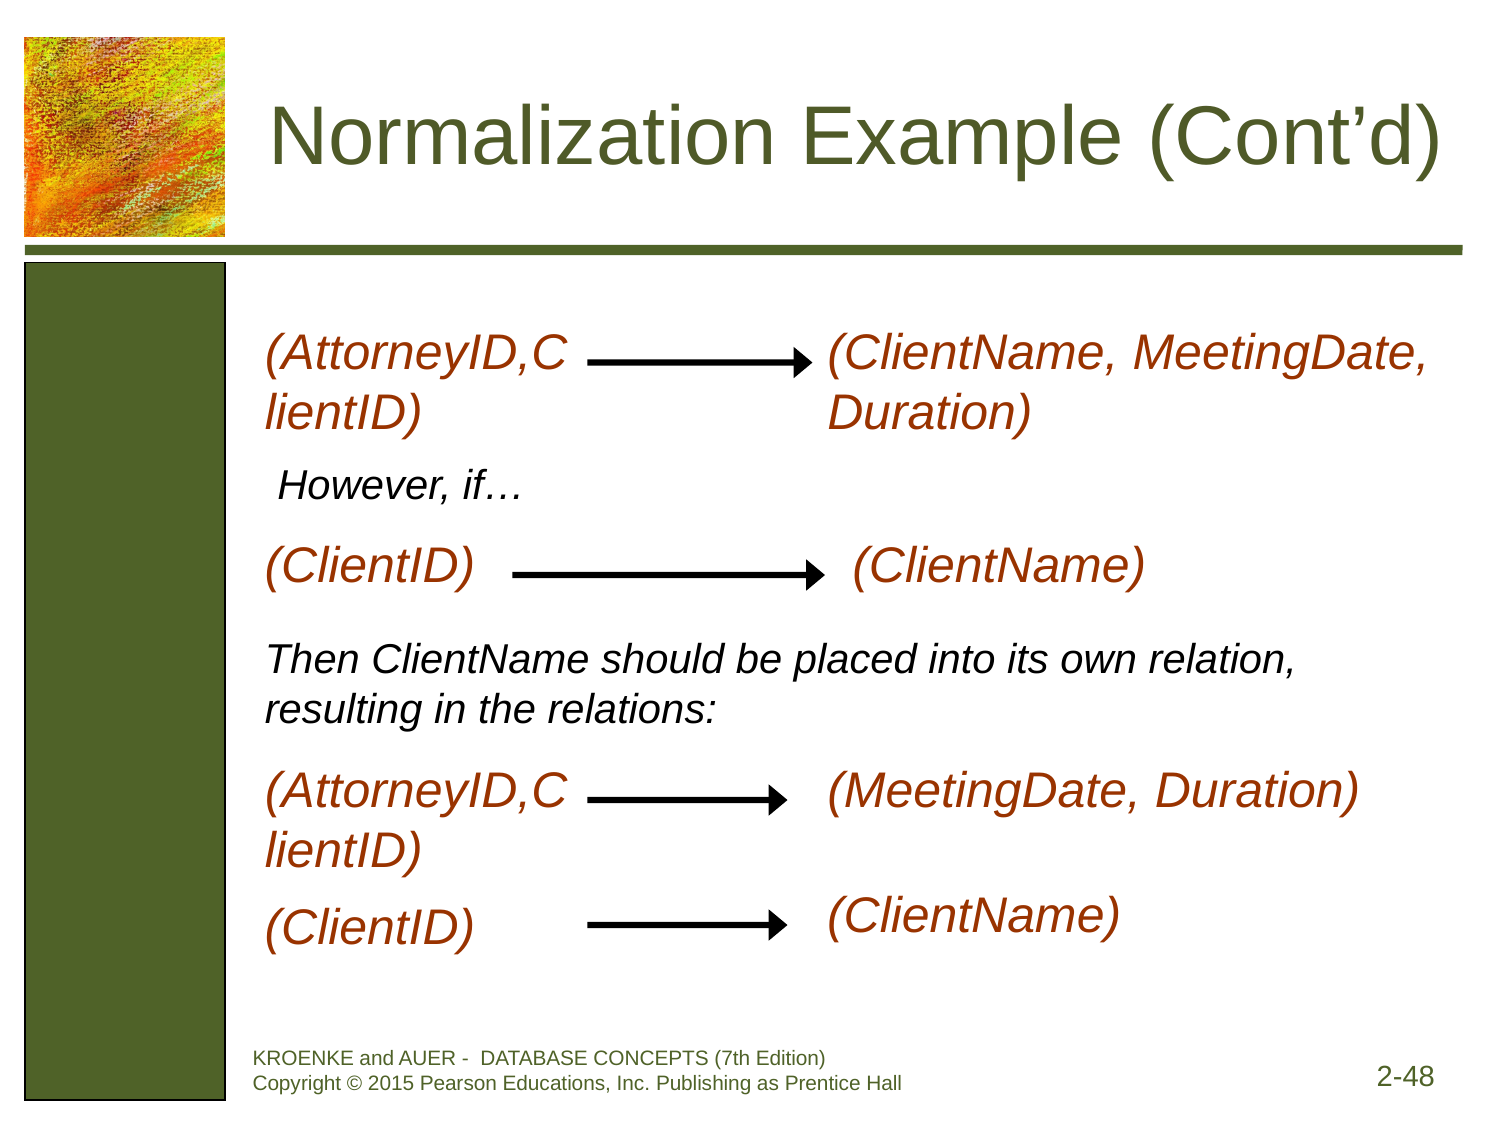

Normalization Example (Cont’d)
(AttorneyID,ClientID)
(ClientName, MeetingDate, Duration)

However, if…
(ClientID)
(ClientName)

Then ClientName should be placed into its own relation,
resulting in the relations:
(AttorneyID,ClientID)
(MeetingDate, Duration)

(ClientName)
(ClientID)

KROENKE and AUER -  DATABASE CONCEPTS (7th Edition)                                    Copyright © 2015 Pearson Educations, Inc. Publishing as Prentice Hall
2-48